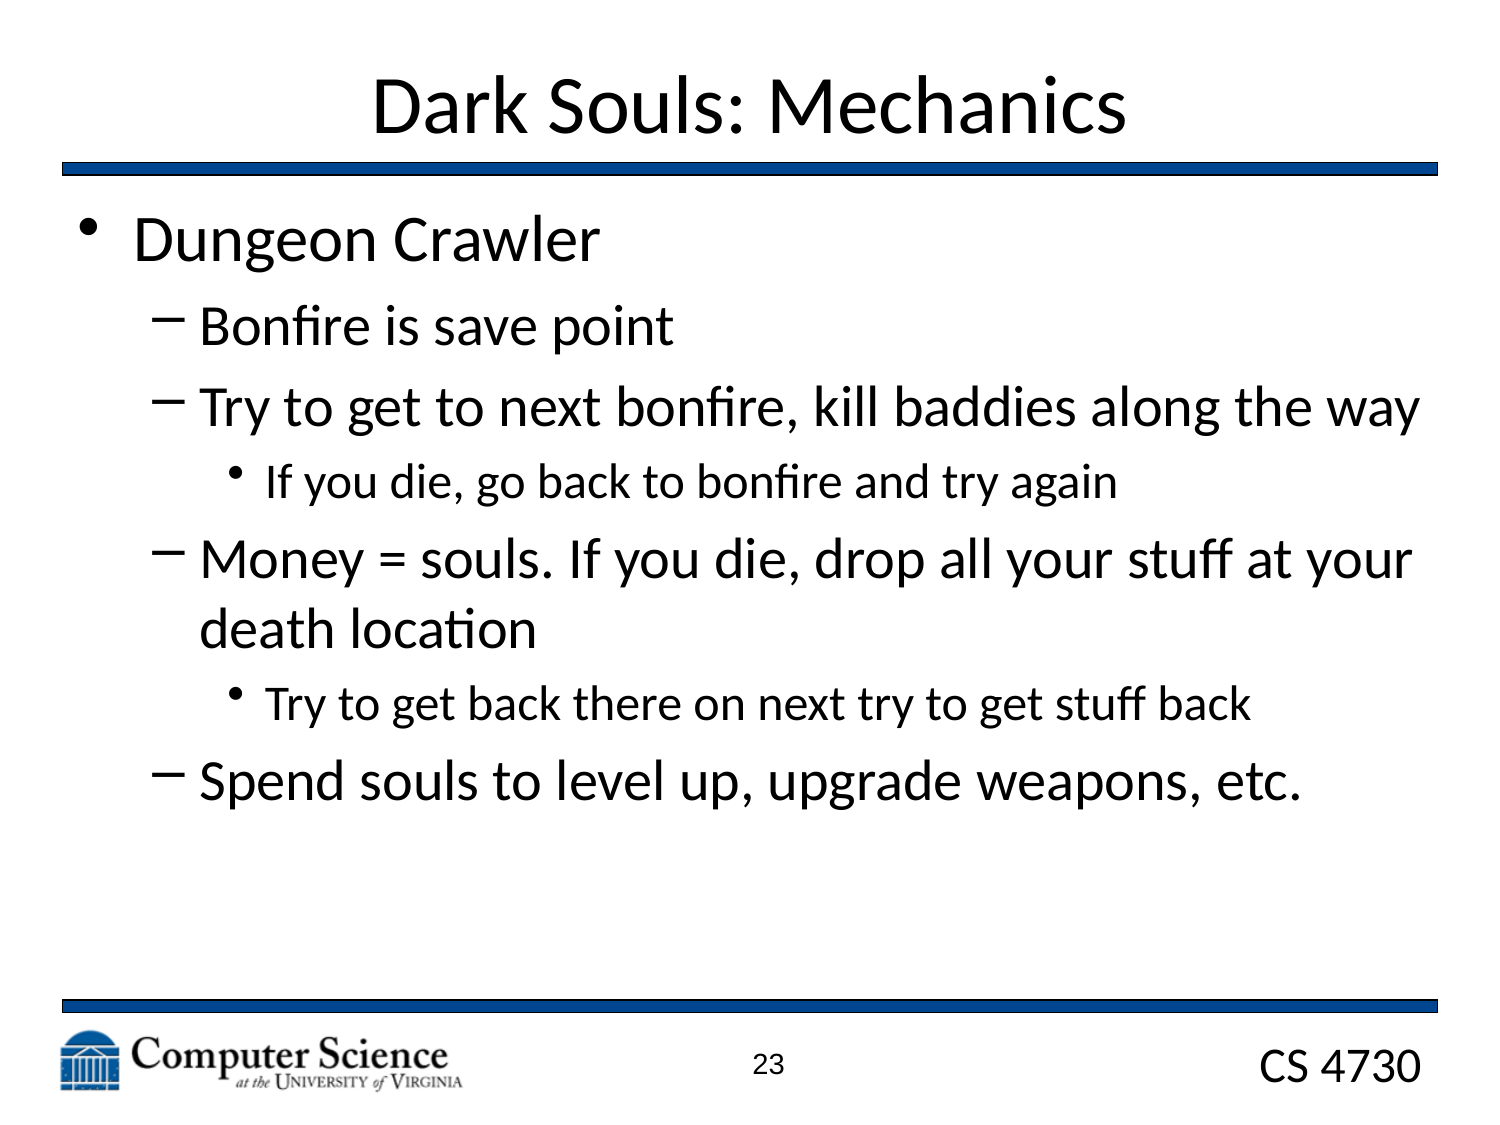

# Dark Souls: Mechanics
Dungeon Crawler
Bonfire is save point
Try to get to next bonfire, kill baddies along the way
If you die, go back to bonfire and try again
Money = souls. If you die, drop all your stuff at your death location
Try to get back there on next try to get stuff back
Spend souls to level up, upgrade weapons, etc.

23